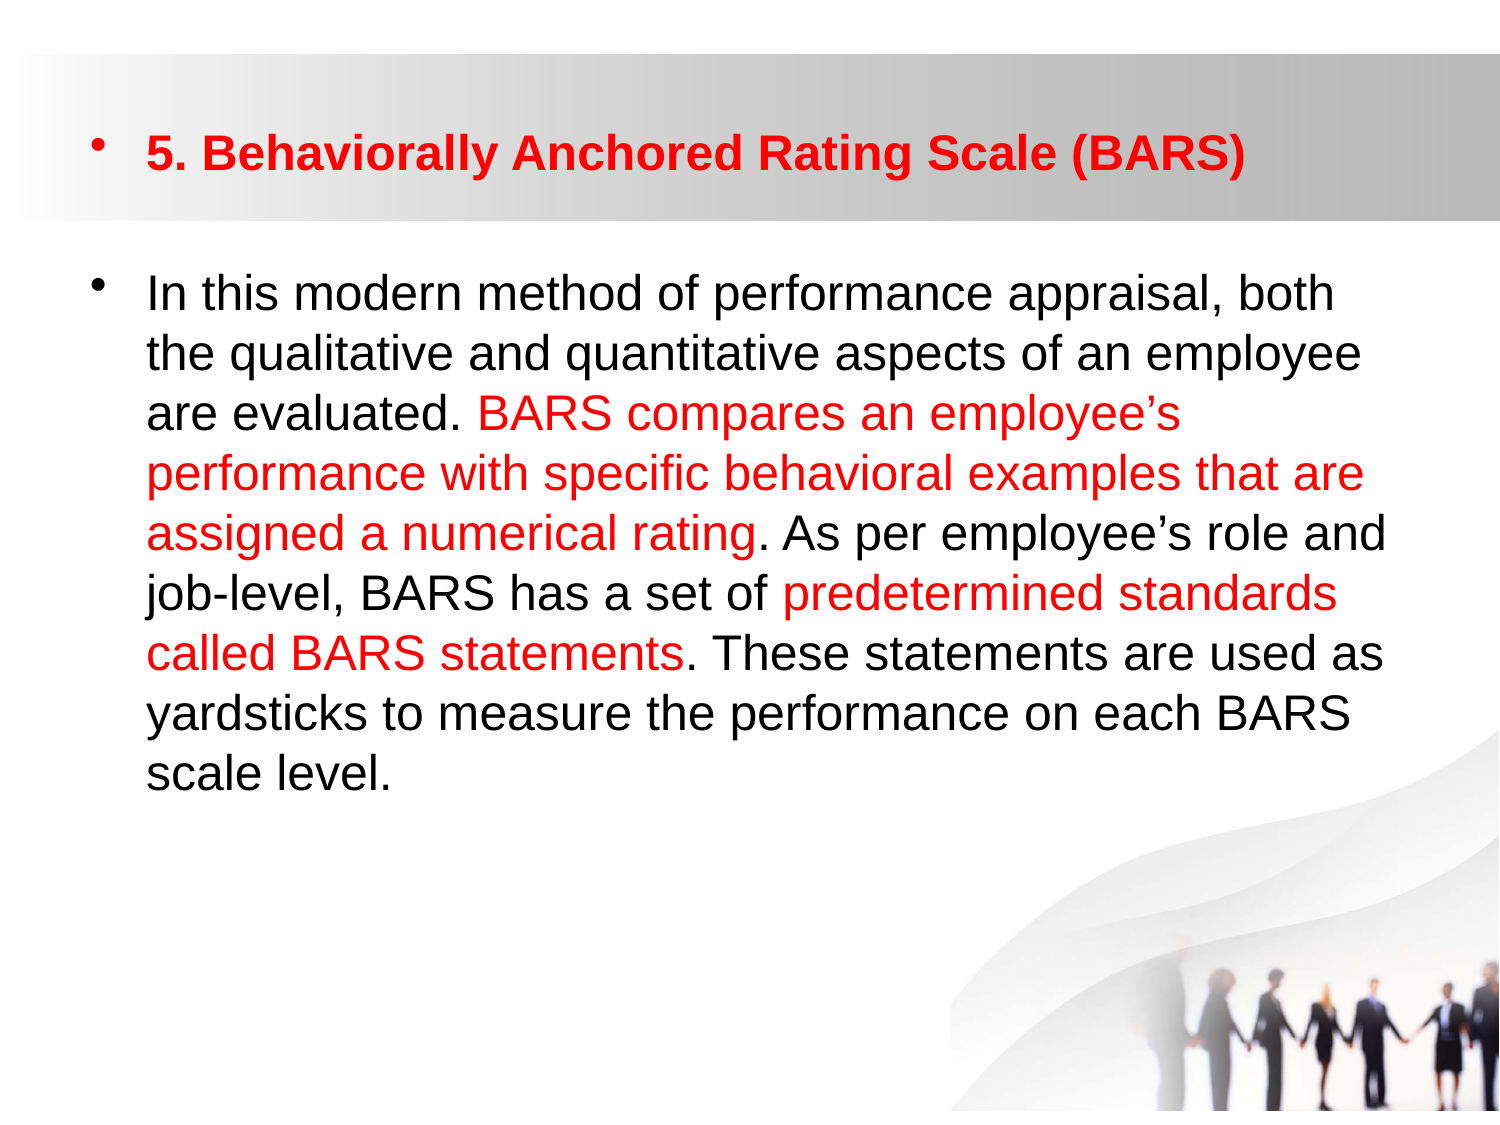

5. Behaviorally Anchored Rating Scale (BARS)

In this modern method of performance appraisal, both the qualitative and quantitative aspects of an employee are evaluated. BARS compares an employee’s performance with specific behavioral examples that are assigned a numerical rating. As per employee’s role and job-level, BARS has a set of predetermined standards called BARS statements. These statements are used as yardsticks to measure the performance on each BARS scale level.